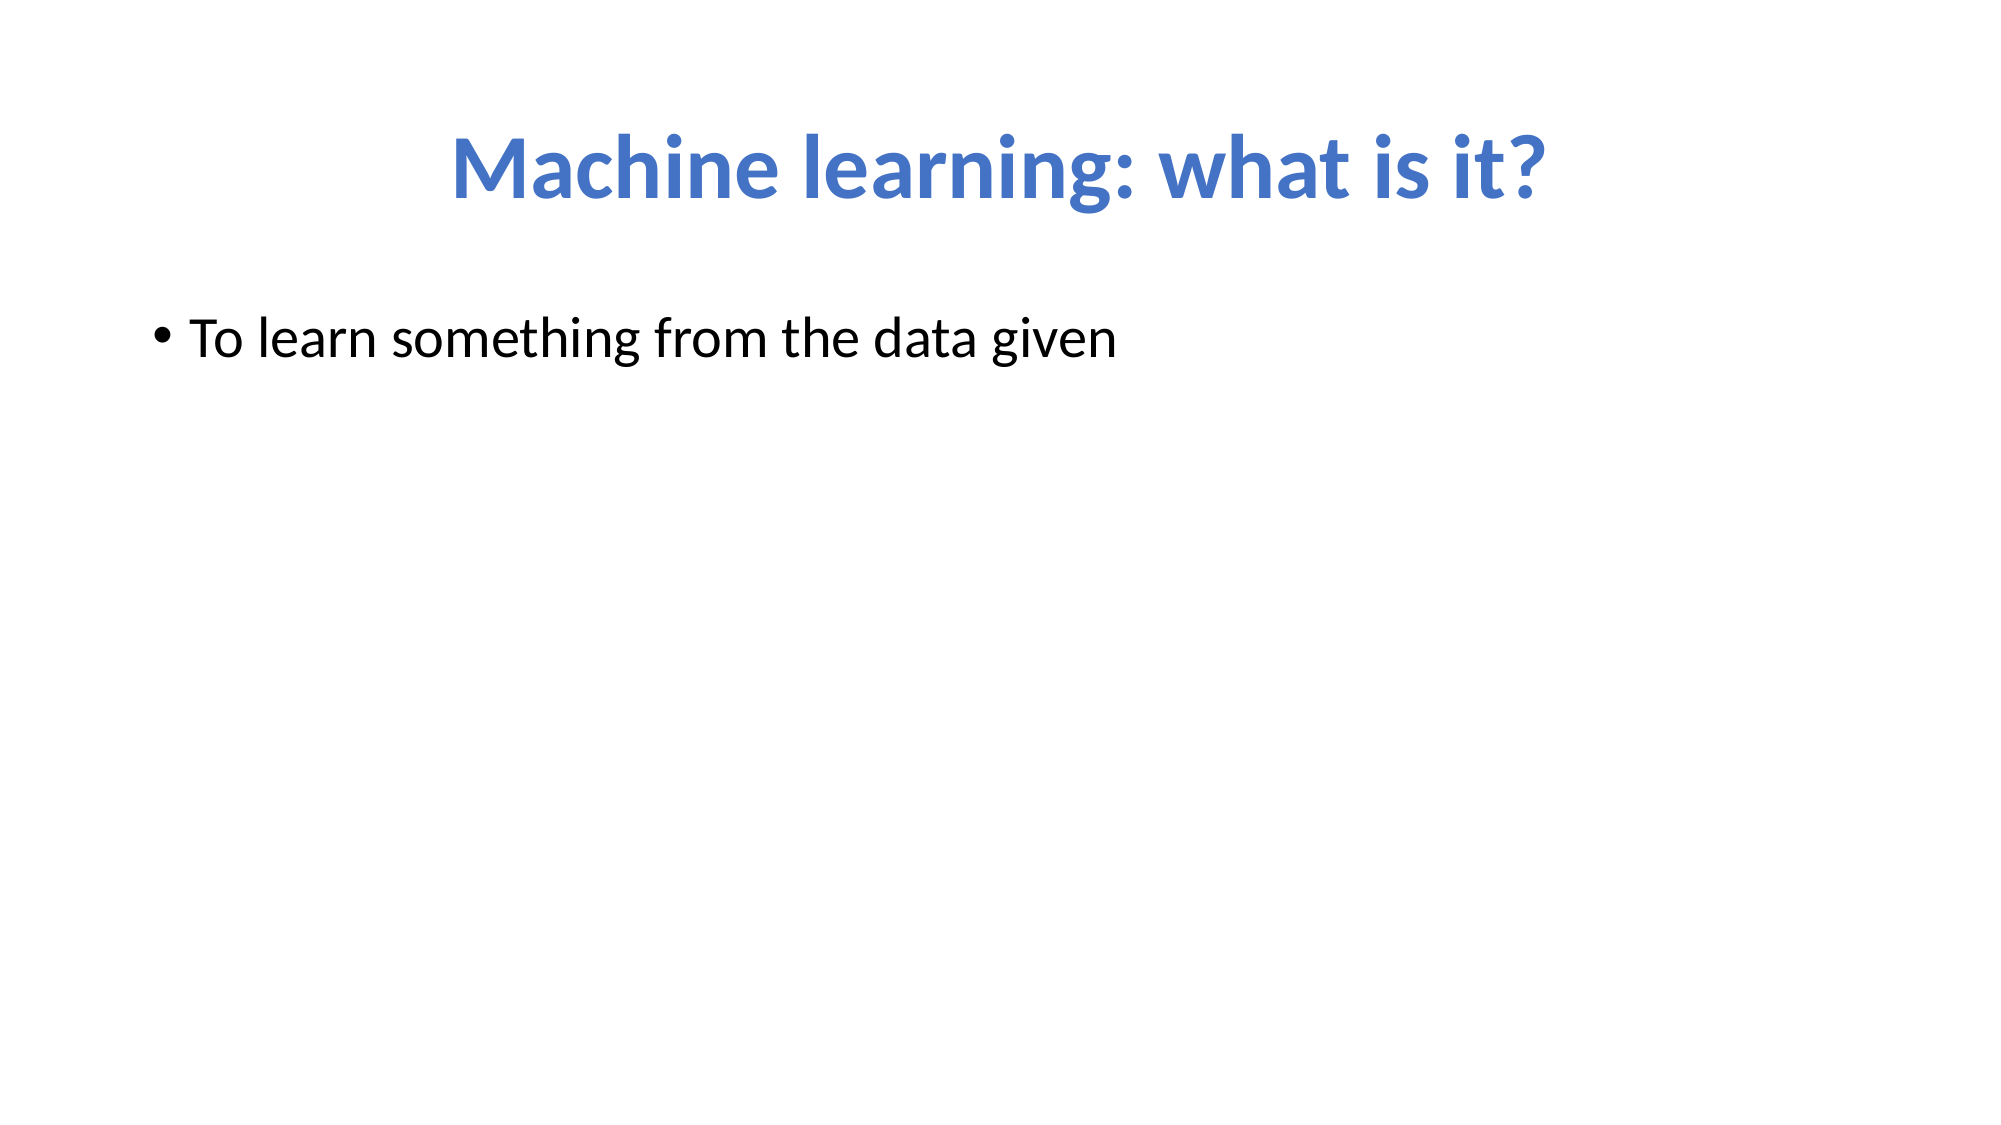

# Machine learning: what is it?
To learn something from the data given